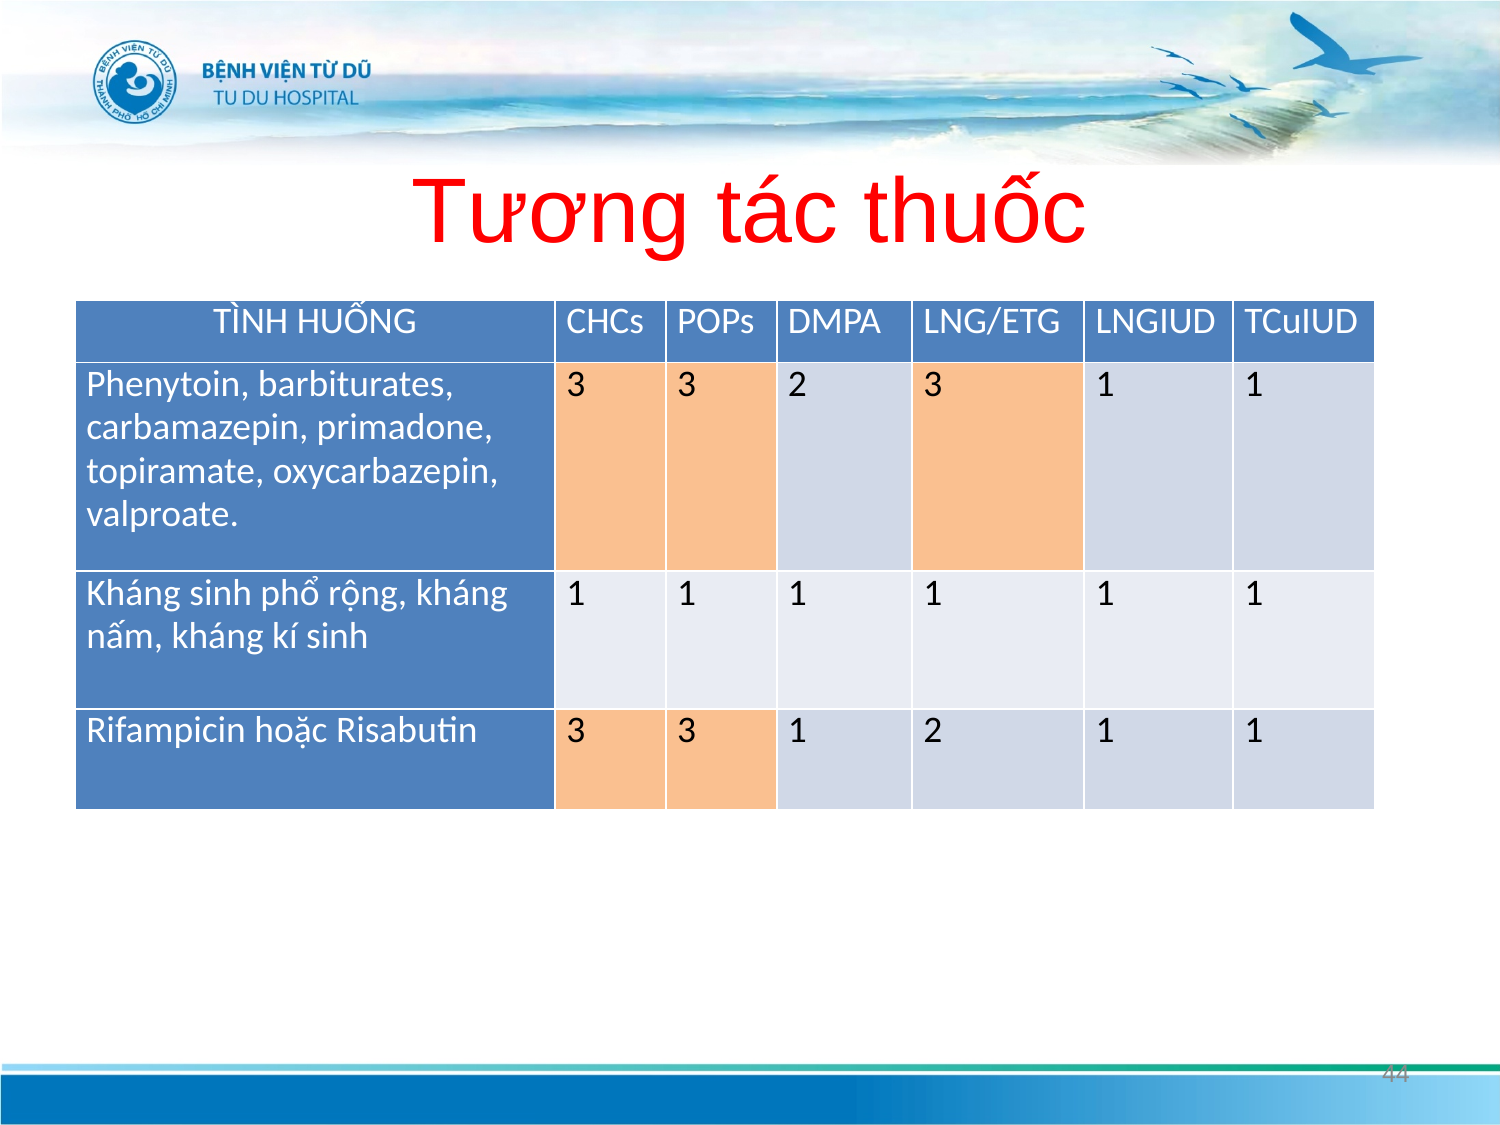

# Tương tác thuốc
| TÌNH HUỐNG | CHCs | POPs | DMPA | LNG/ETG | LNGIUD | TCuIUD |
| --- | --- | --- | --- | --- | --- | --- |
| Phenytoin, barbiturates, carbamazepin, primadone, topiramate, oxycarbazepin, valproate. | 3 | 3 | 2 | 3 | 1 | 1 |
| Kháng sinh phổ rộng, kháng nấm, kháng kí sinh | 1 | 1 | 1 | 1 | 1 | 1 |
| Rifampicin hoặc Risabutin | 3 | 3 | 1 | 2 | 1 | 1 |
44